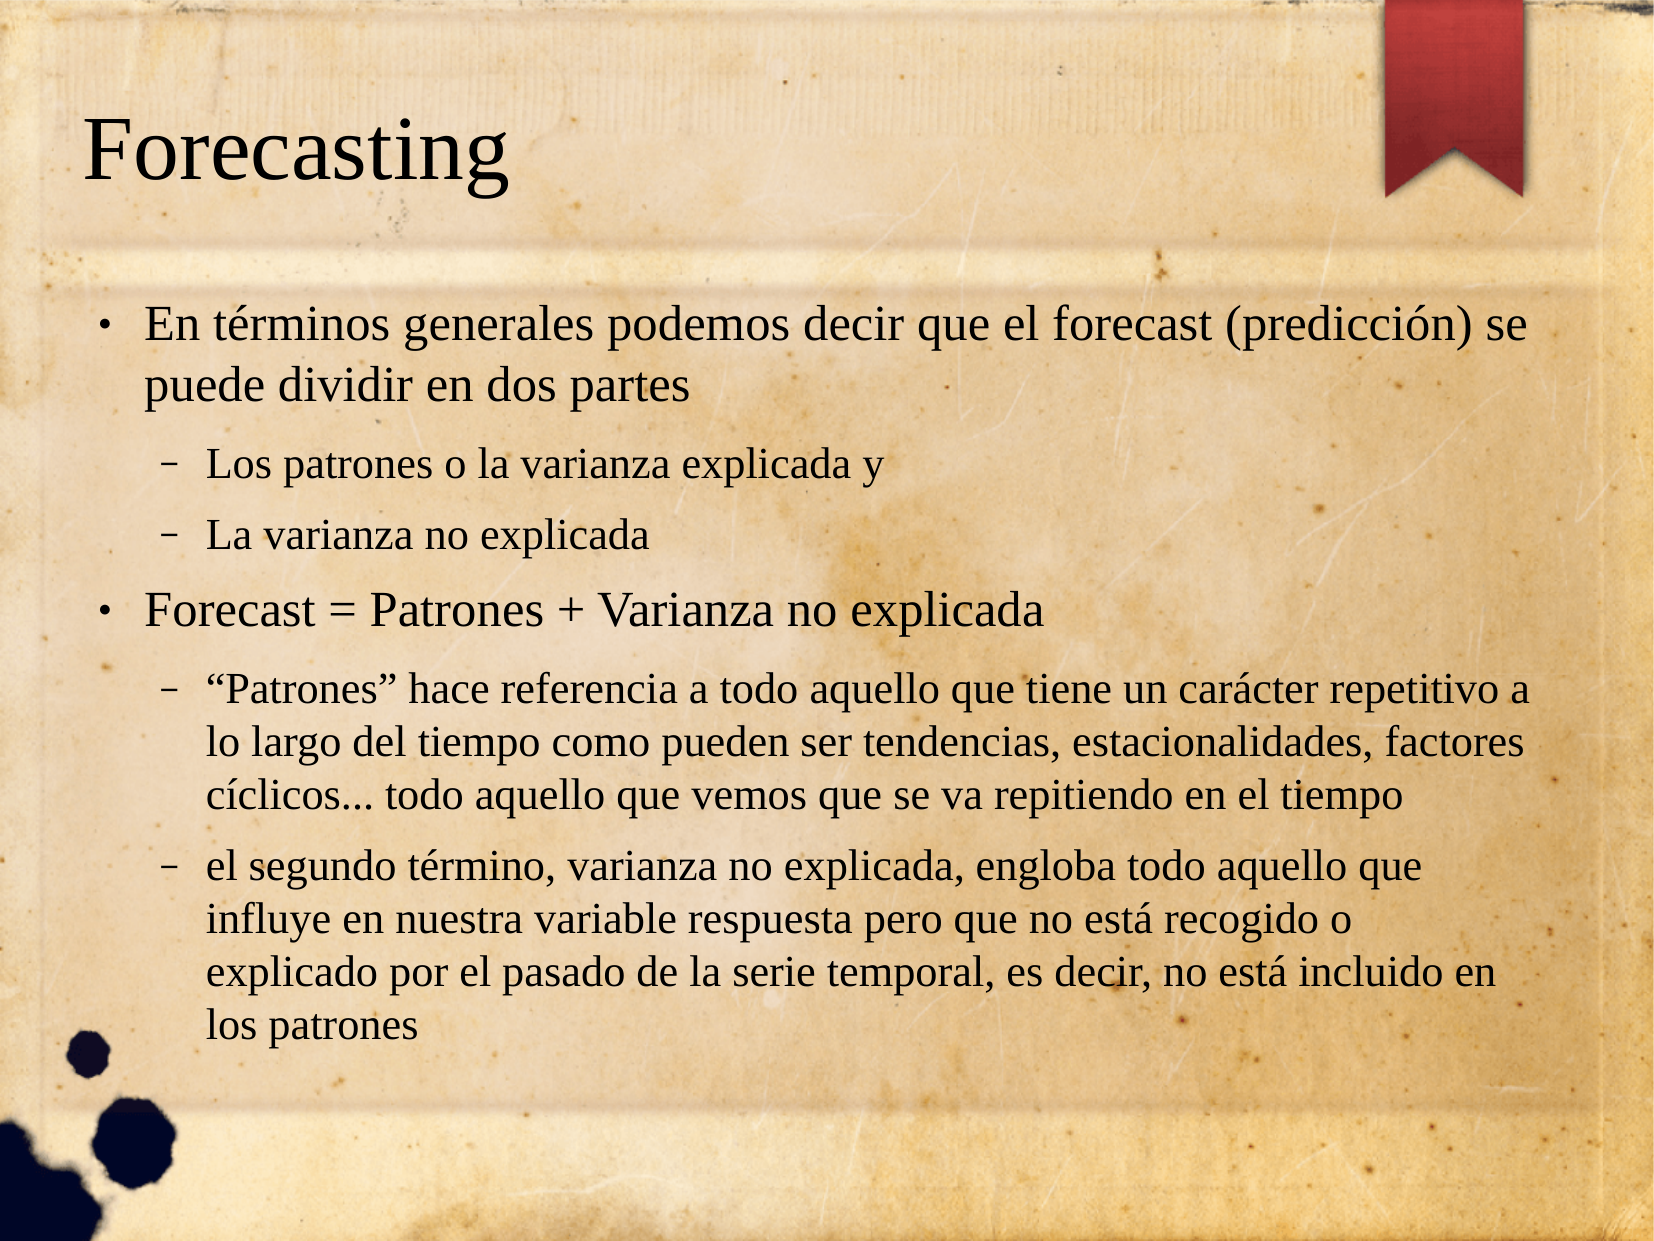

# Forecasting
En términos generales podemos decir que el forecast (predicción) se puede dividir en dos partes
Los patrones o la varianza explicada y
La varianza no explicada
Forecast = Patrones + Varianza no explicada
“Patrones” hace referencia a todo aquello que tiene un carácter repetitivo a lo largo del tiempo como pueden ser tendencias, estacionalidades, factores cíclicos... todo aquello que vemos que se va repitiendo en el tiempo
el segundo término, varianza no explicada, engloba todo aquello que influye en nuestra variable respuesta pero que no está recogido o explicado por el pasado de la serie temporal, es decir, no está incluido en los patrones